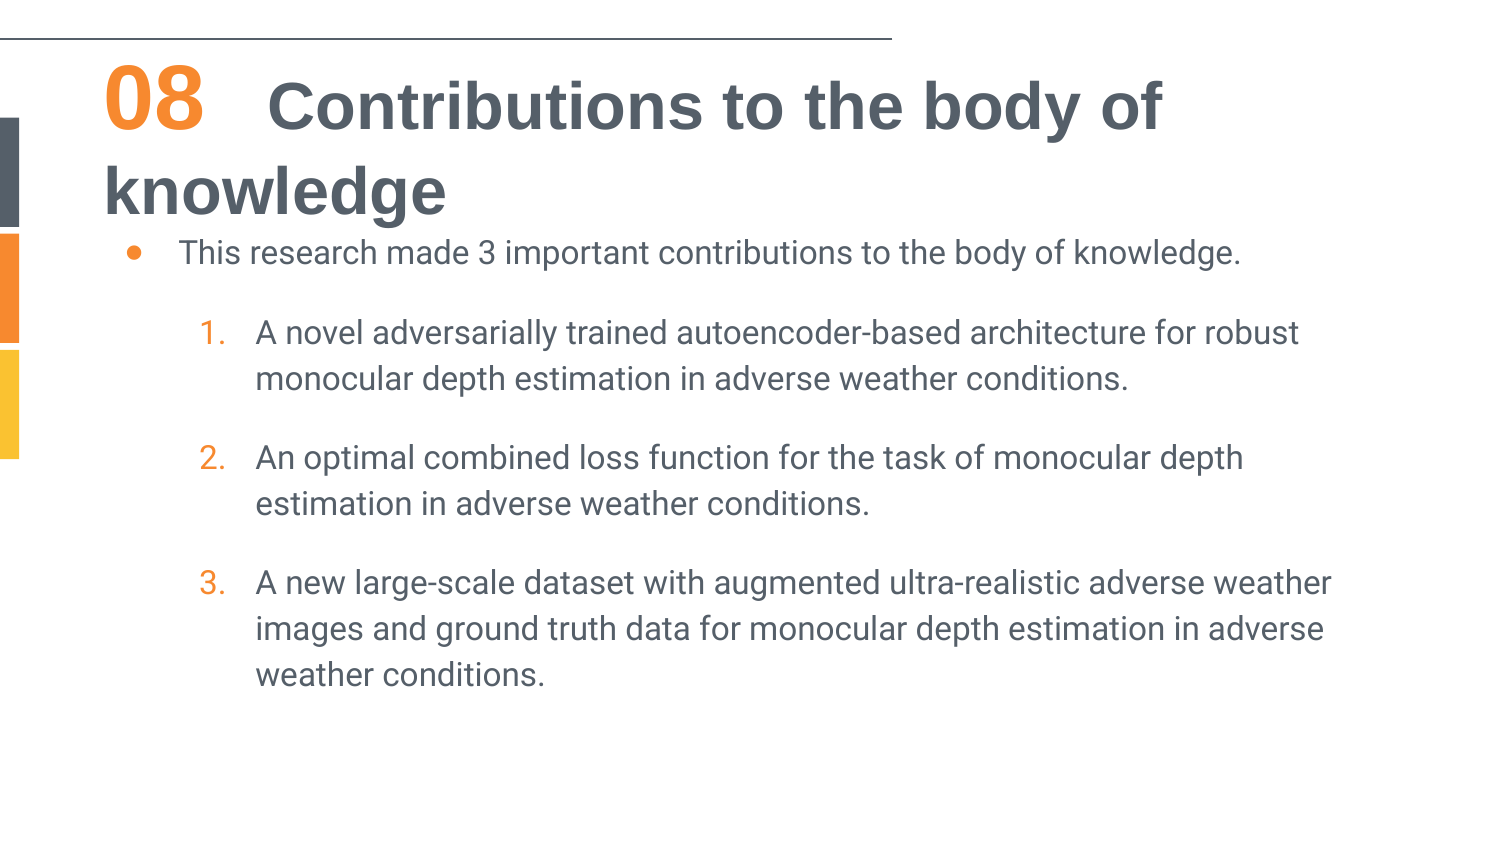

08   Contributions to the body of 	knowledge
This research made 3 important contributions to the body of knowledge.
A novel adversarially trained autoencoder-based architecture for robust monocular depth estimation in adverse weather conditions.
An optimal combined loss function for the task of monocular depth estimation in adverse weather conditions.
A new large-scale dataset with augmented ultra-realistic adverse weather images and ground truth data for monocular depth estimation in adverse weather conditions.